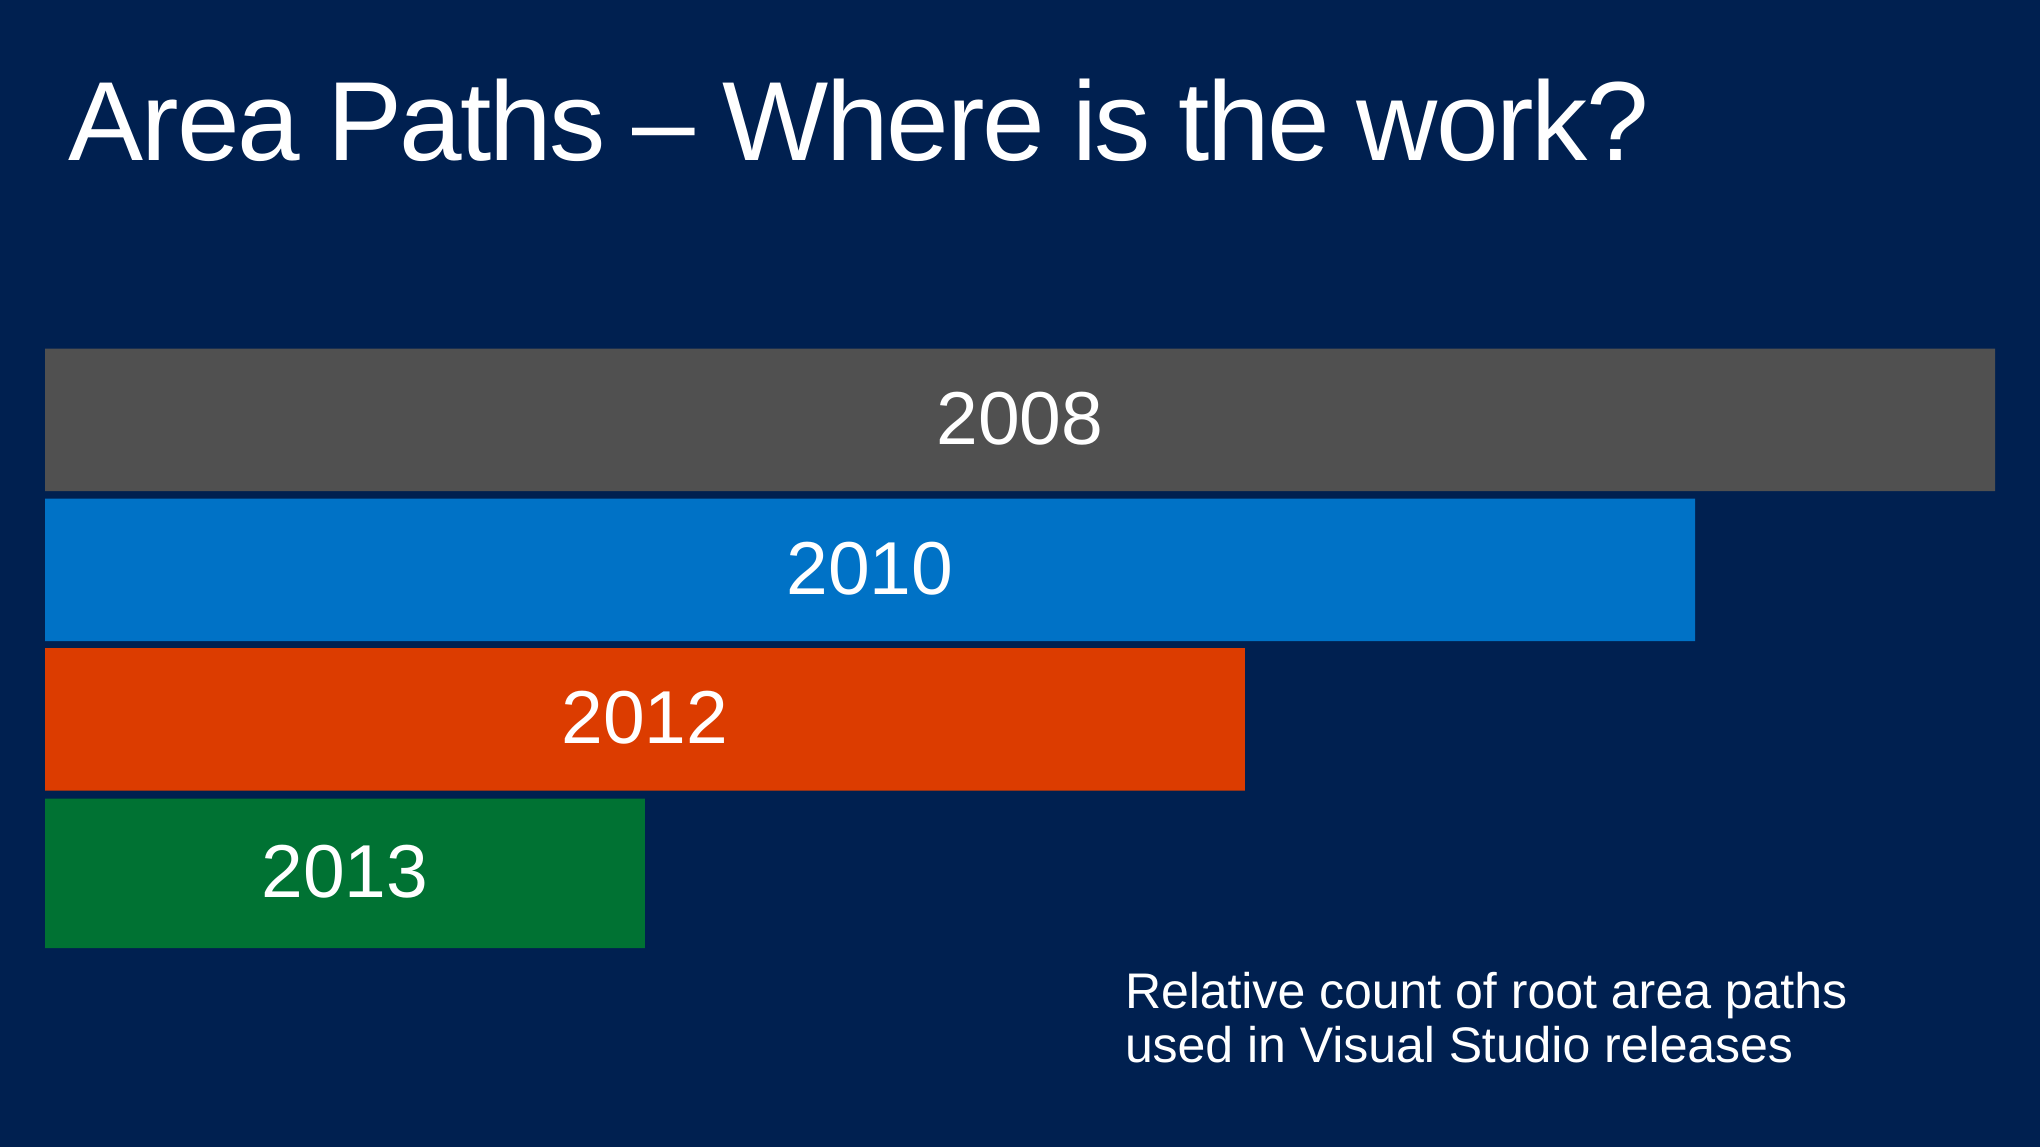

# Area Paths – Where is the work?
2008
2010
2012
2013
Relative count of root area paths used in Visual Studio releases